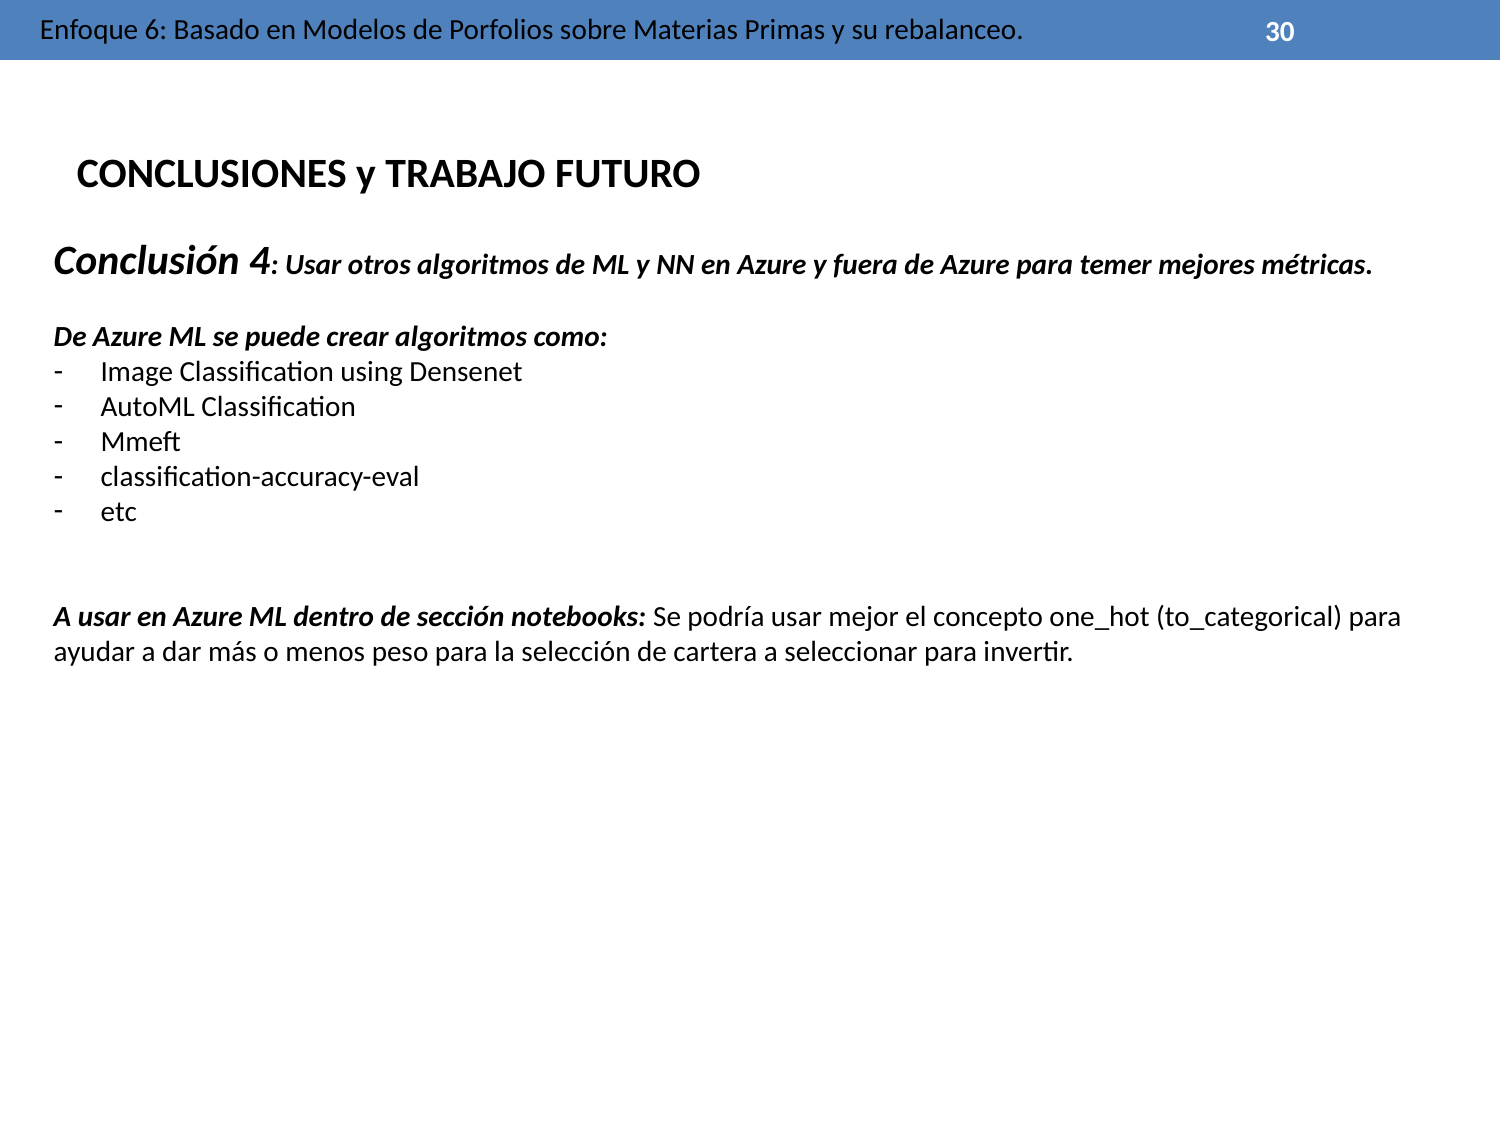

Enfoque 6: Basado en Modelos de Porfolios sobre Materias Primas y su rebalanceo.
30
CONCLUSIONES y TRABAJO FUTURO
Conclusión 4: Usar otros algoritmos de ML y NN en Azure y fuera de Azure para temer mejores métricas.

De Azure ML se puede crear algoritmos como:
Image Classification using Densenet
AutoML Classification
Mmeft
classification-accuracy-eval
etc

A usar en Azure ML dentro de sección notebooks: Se podría usar mejor el concepto one_hot (to_categorical) para ayudar a dar más o menos peso para la selección de cartera a seleccionar para invertir.